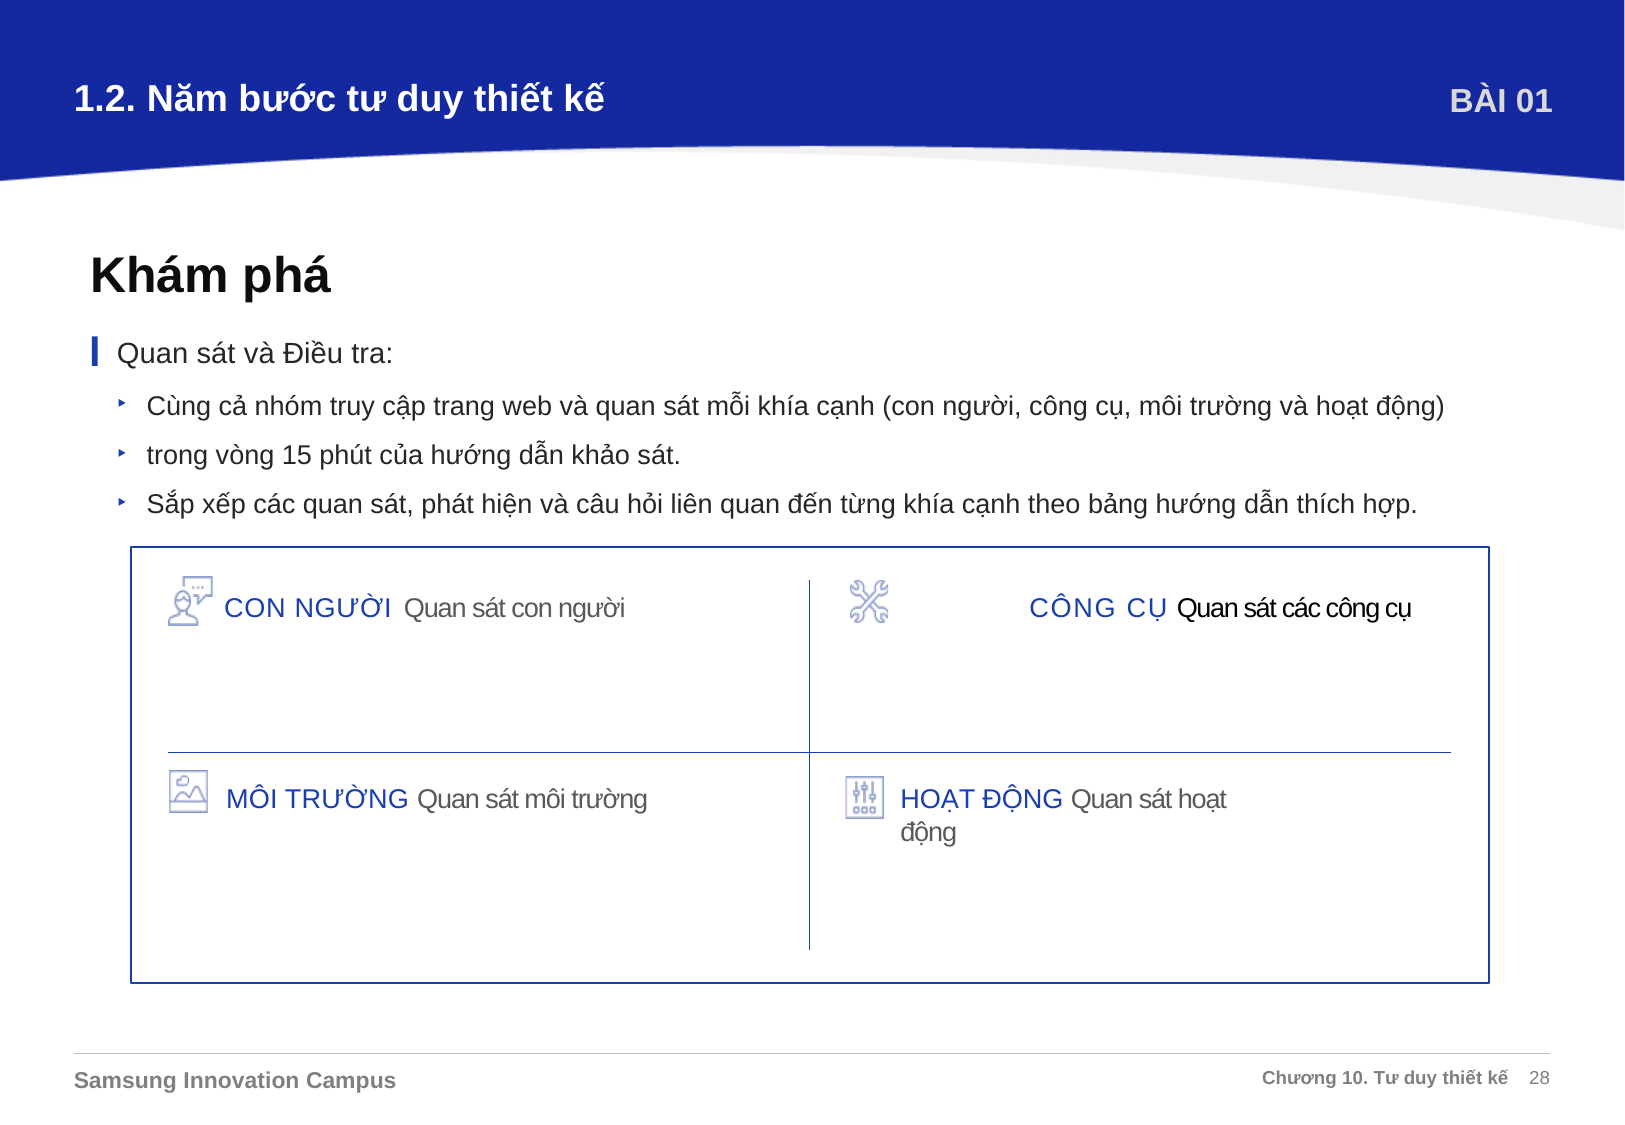

1.2. Năm bước tư duy thiết kế
BÀI 01
Khám phá
Quan sát và Điều tra:

Cùng cả nhóm truy cập trang web và quan sát mỗi khía cạnh (con người, công cụ, môi trường và hoạt động)
trong vòng 15 phút của hướng dẫn khảo sát.
Sắp xếp các quan sát, phát hiện và câu hỏi liên quan đến từng khía cạnh theo bảng hướng dẫn thích hợp.

CON NGƯỜI Quan sát con người	                                  CÔNG CỤ Quan sát các công cụ

MÔI TRƯỜNG Quan sát môi trường
HOẠT ĐỘNG Quan sát hoạt động